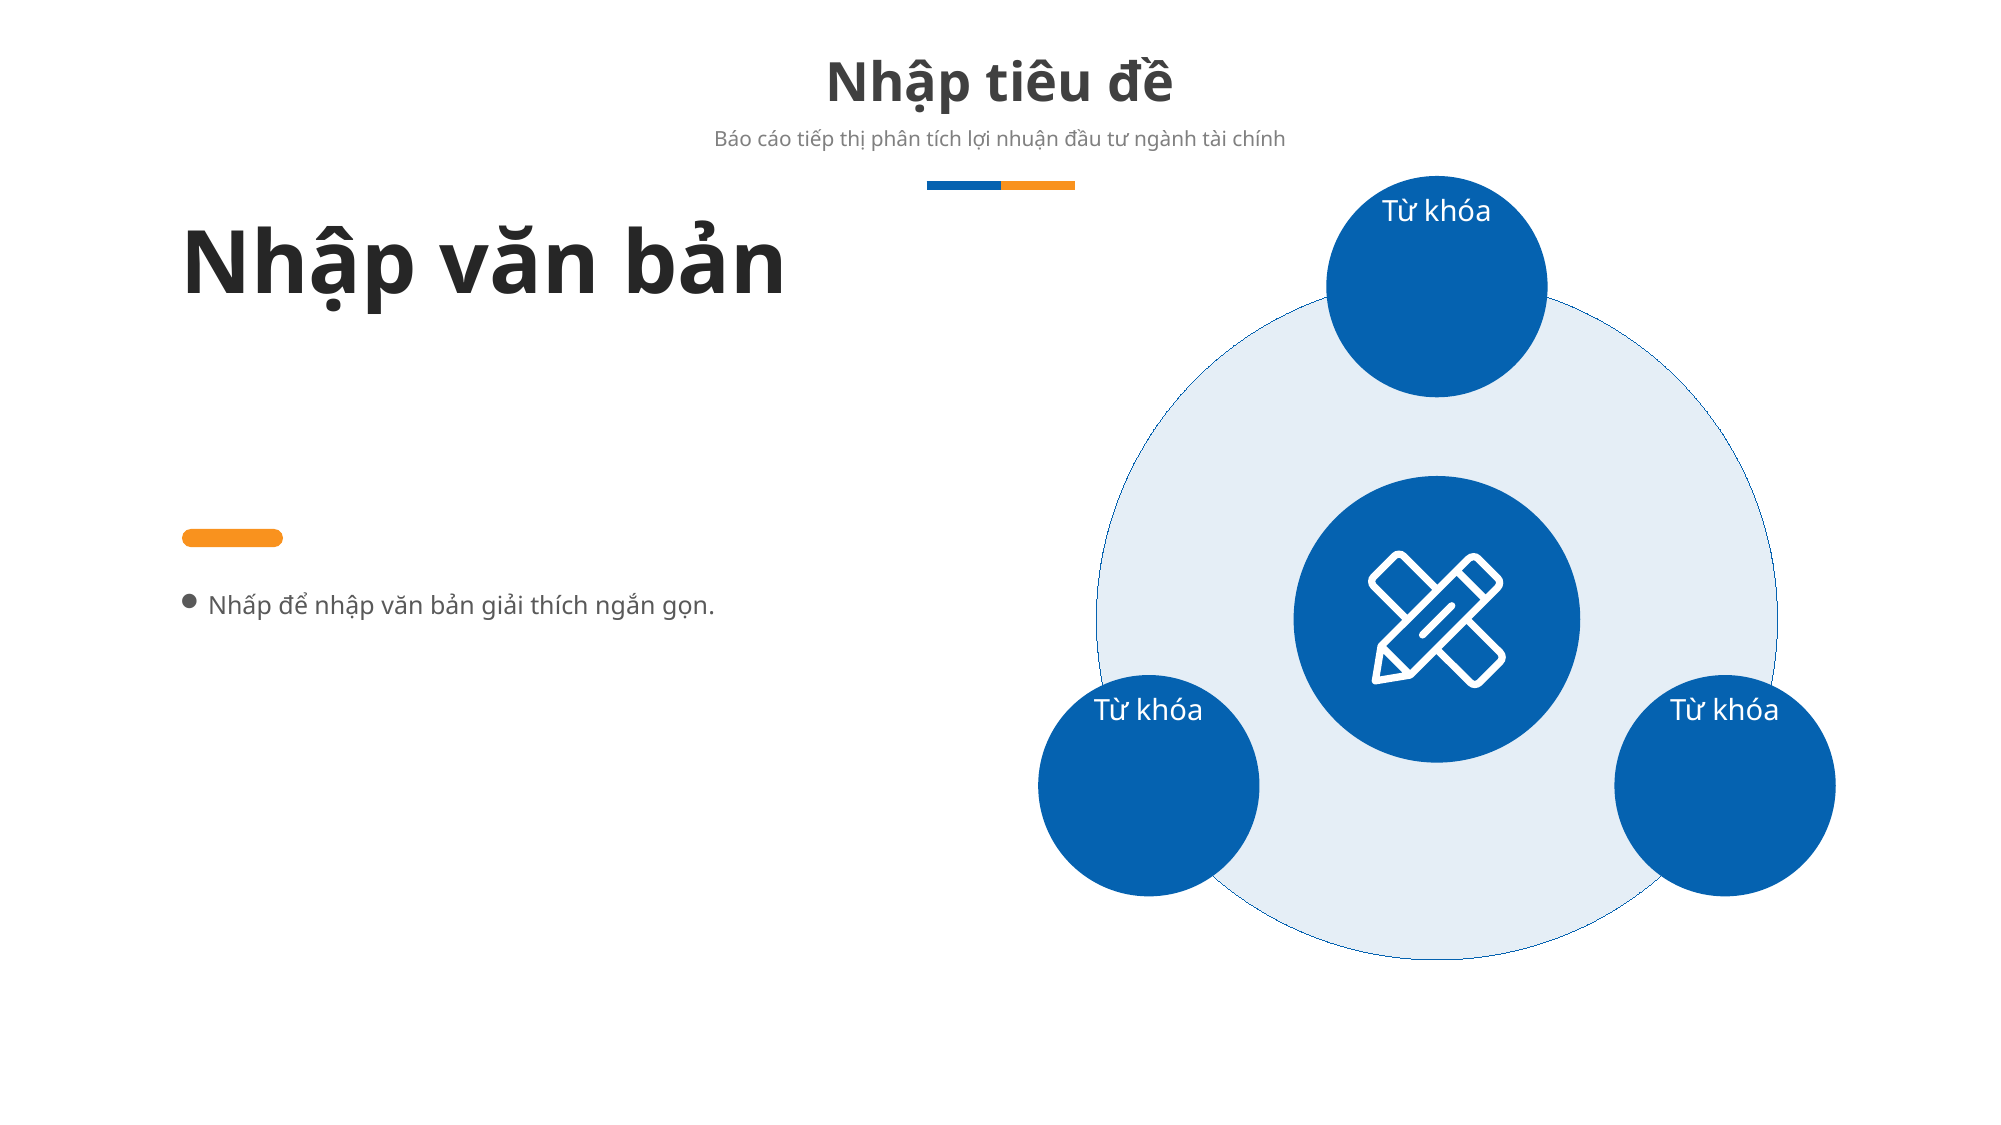

Nhập tiêu đề
Báo cáo tiếp thị phân tích lợi nhuận đầu tư ngành tài chính
Từ khóa

Từ khóa
Từ khóa
Nhập văn bản

Nhấp để nhập văn bản giải thích ngắn gọn.